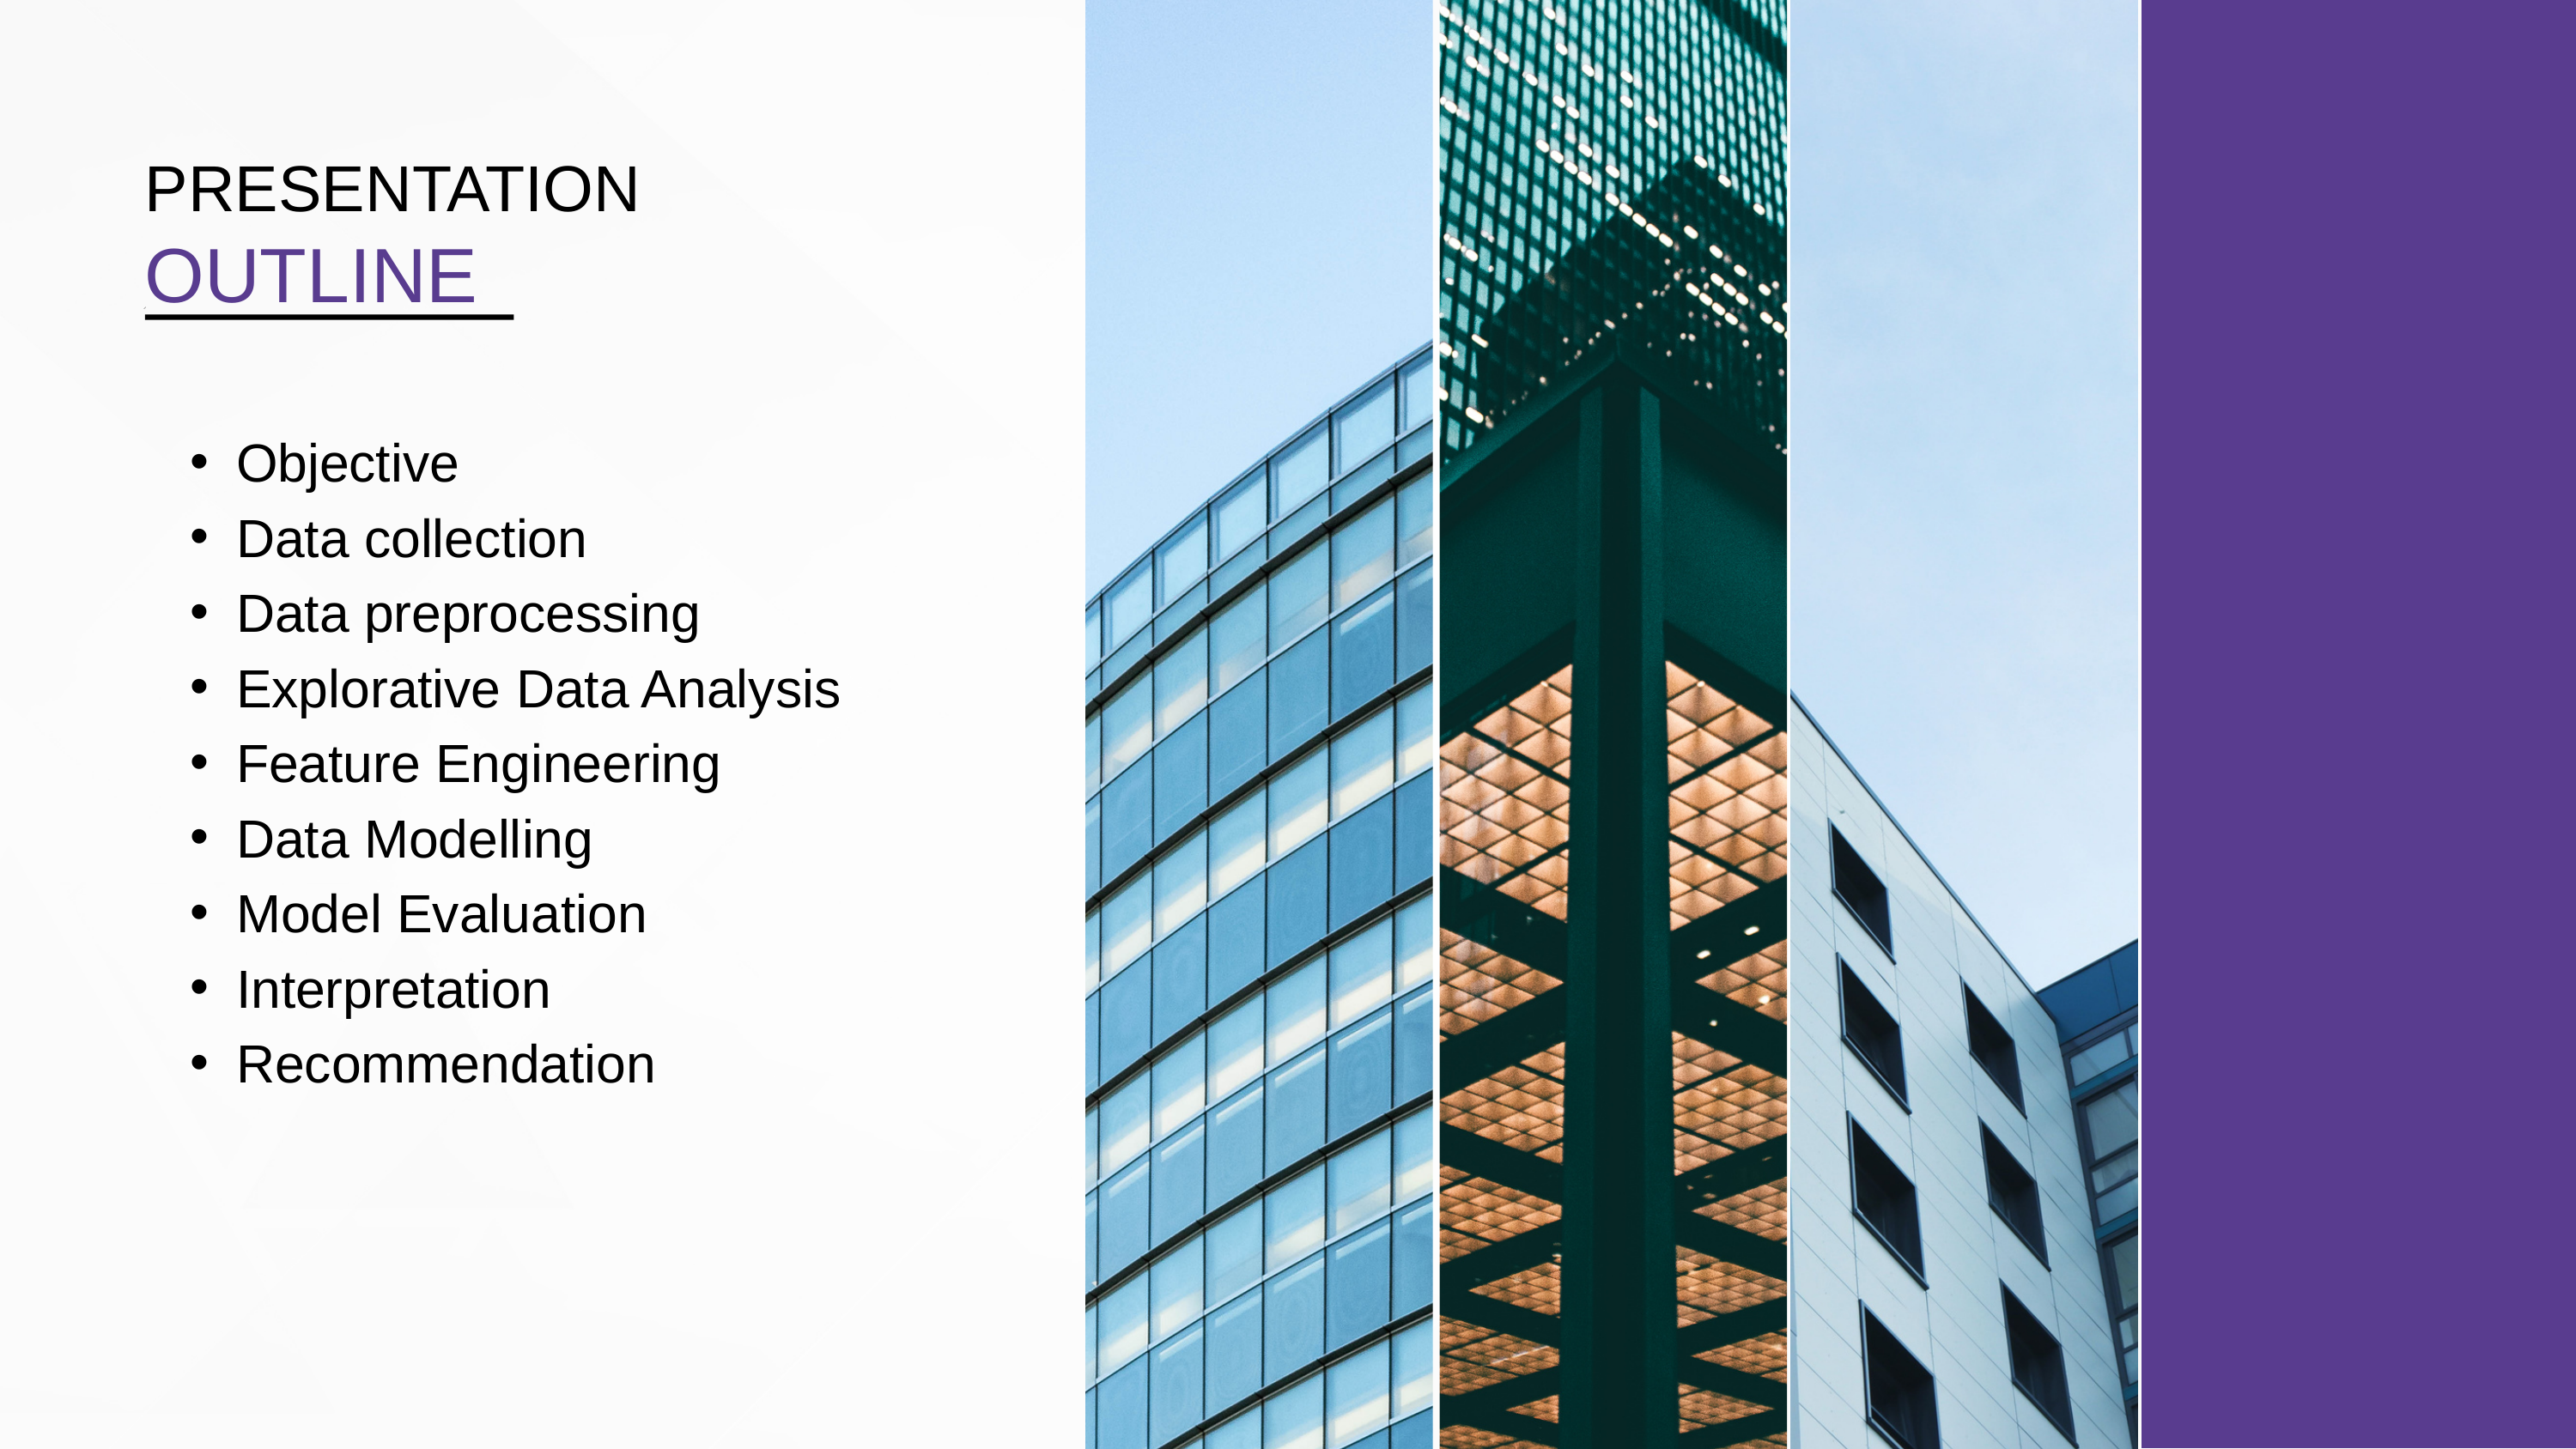

PRESENTATION
OUTLINE

Objective
Data collection
Data preprocessing
Explorative Data Analysis
Feature Engineering
Data Modelling
Model Evaluation
Interpretation
Recommendation